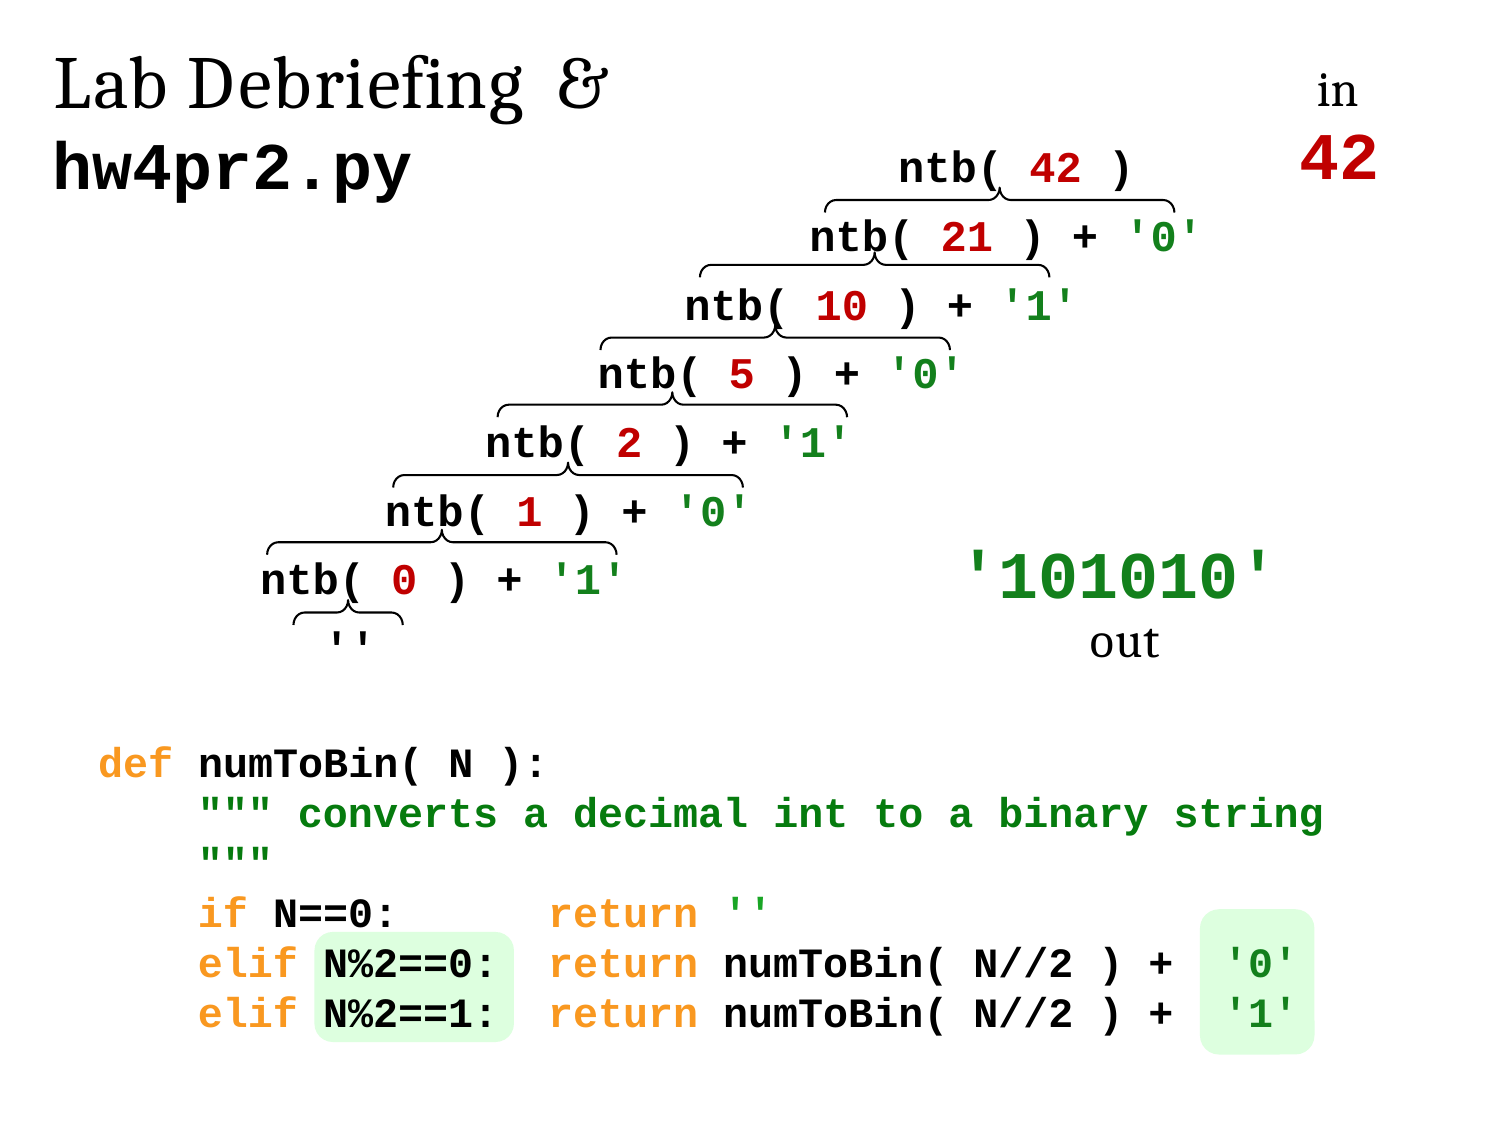

Lab Debriefing  &  hw4pr2.py
in

42
ntb( 42 )

ntb( 21 ) + '0'

ntb( 10 ) + '1'

ntb( 5 ) + '0'

ntb( 2 ) + '1'
ntb( 1 ) + '0'
'101010'
ntb( 0 ) + '1'

out
''
def numToBin( N ):
    """ converts a decimal int to a binary string
    """
    if N==0:      return ''
    elif N%2==0:  return numToBin( N//2 ) +  '0'
    elif N%2==1:  return numToBin( N//2 ) +  '1'